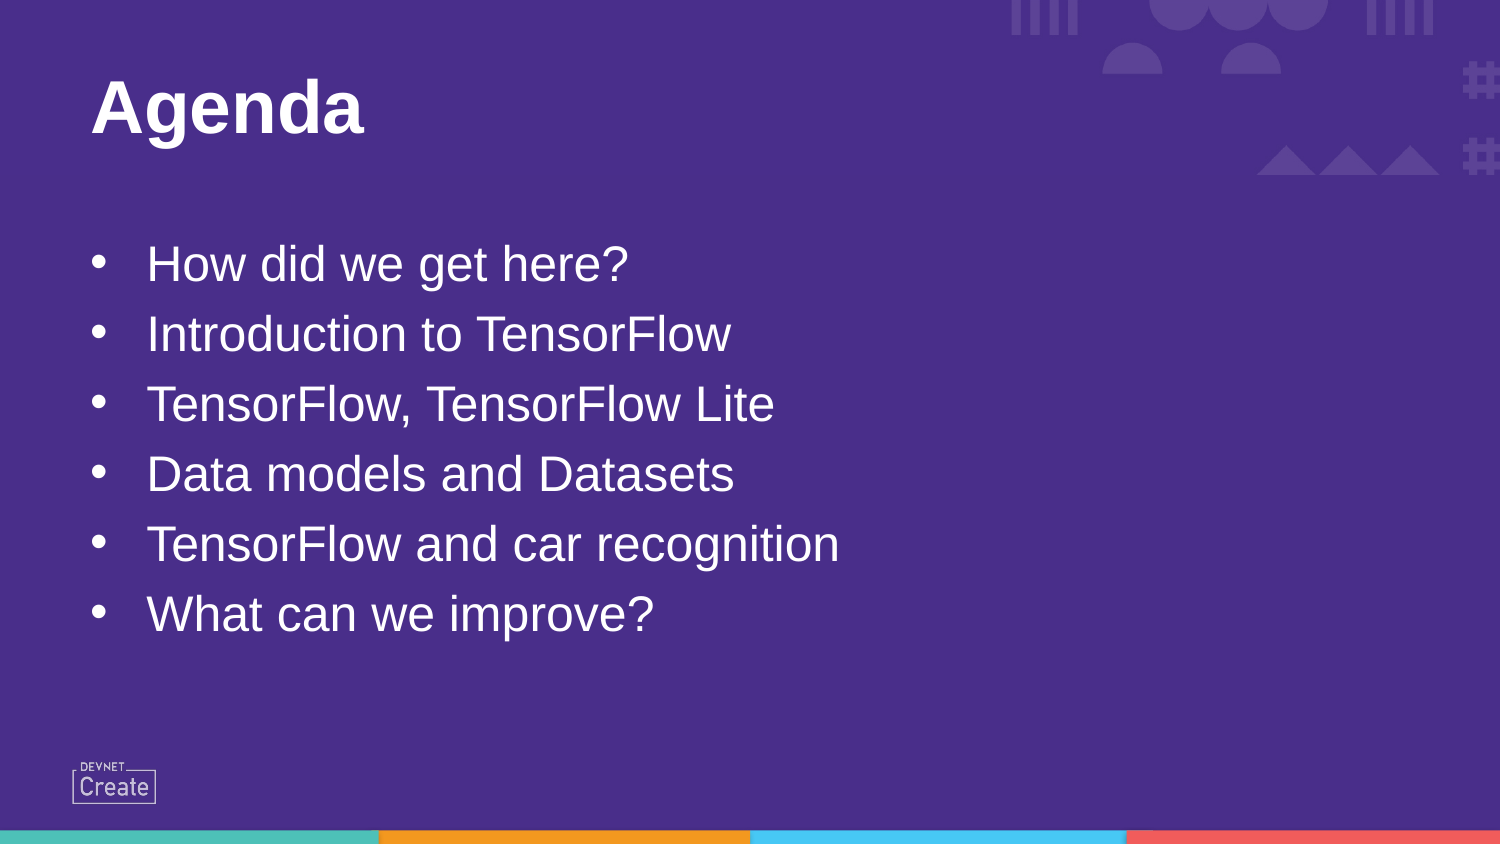

# Agenda
How did we get here?
Introduction to TensorFlow
TensorFlow, TensorFlow Lite
Data models and Datasets
TensorFlow and car recognition
What can we improve?